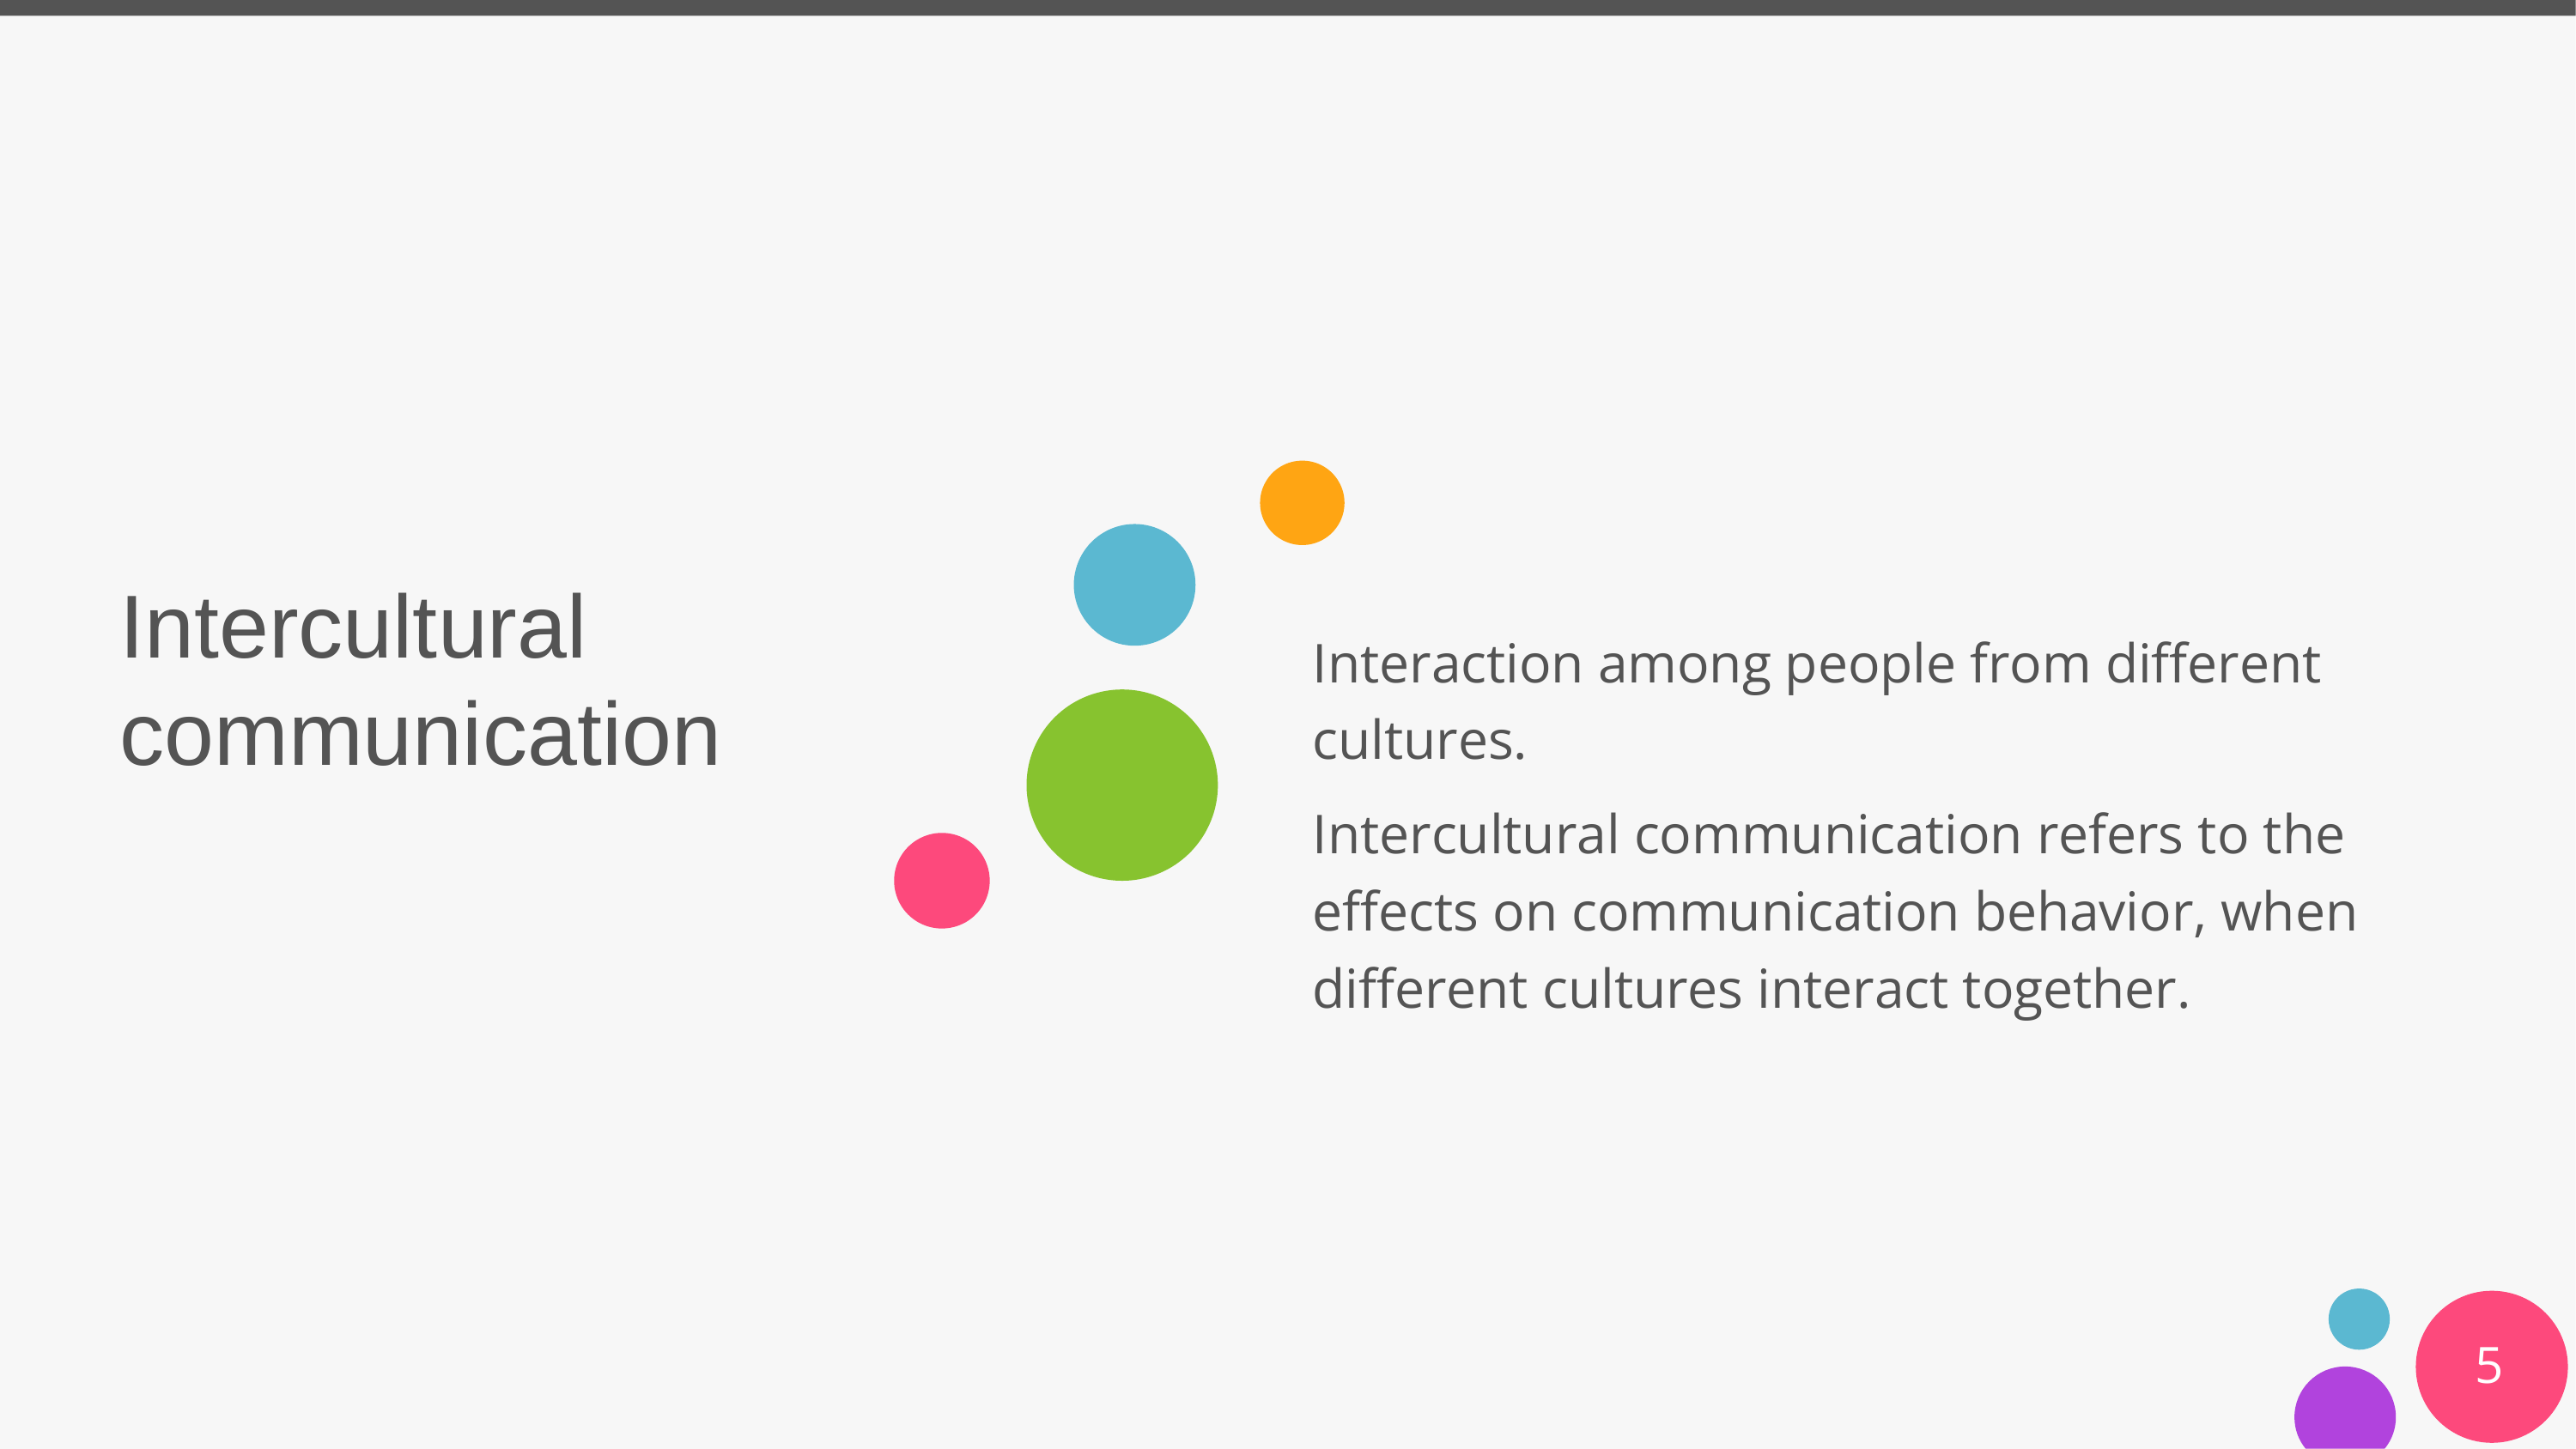

# Intercultural communication
Interaction among people from different cultures.
Intercultural communication refers to the effects on communication behavior, when different cultures interact together.
5